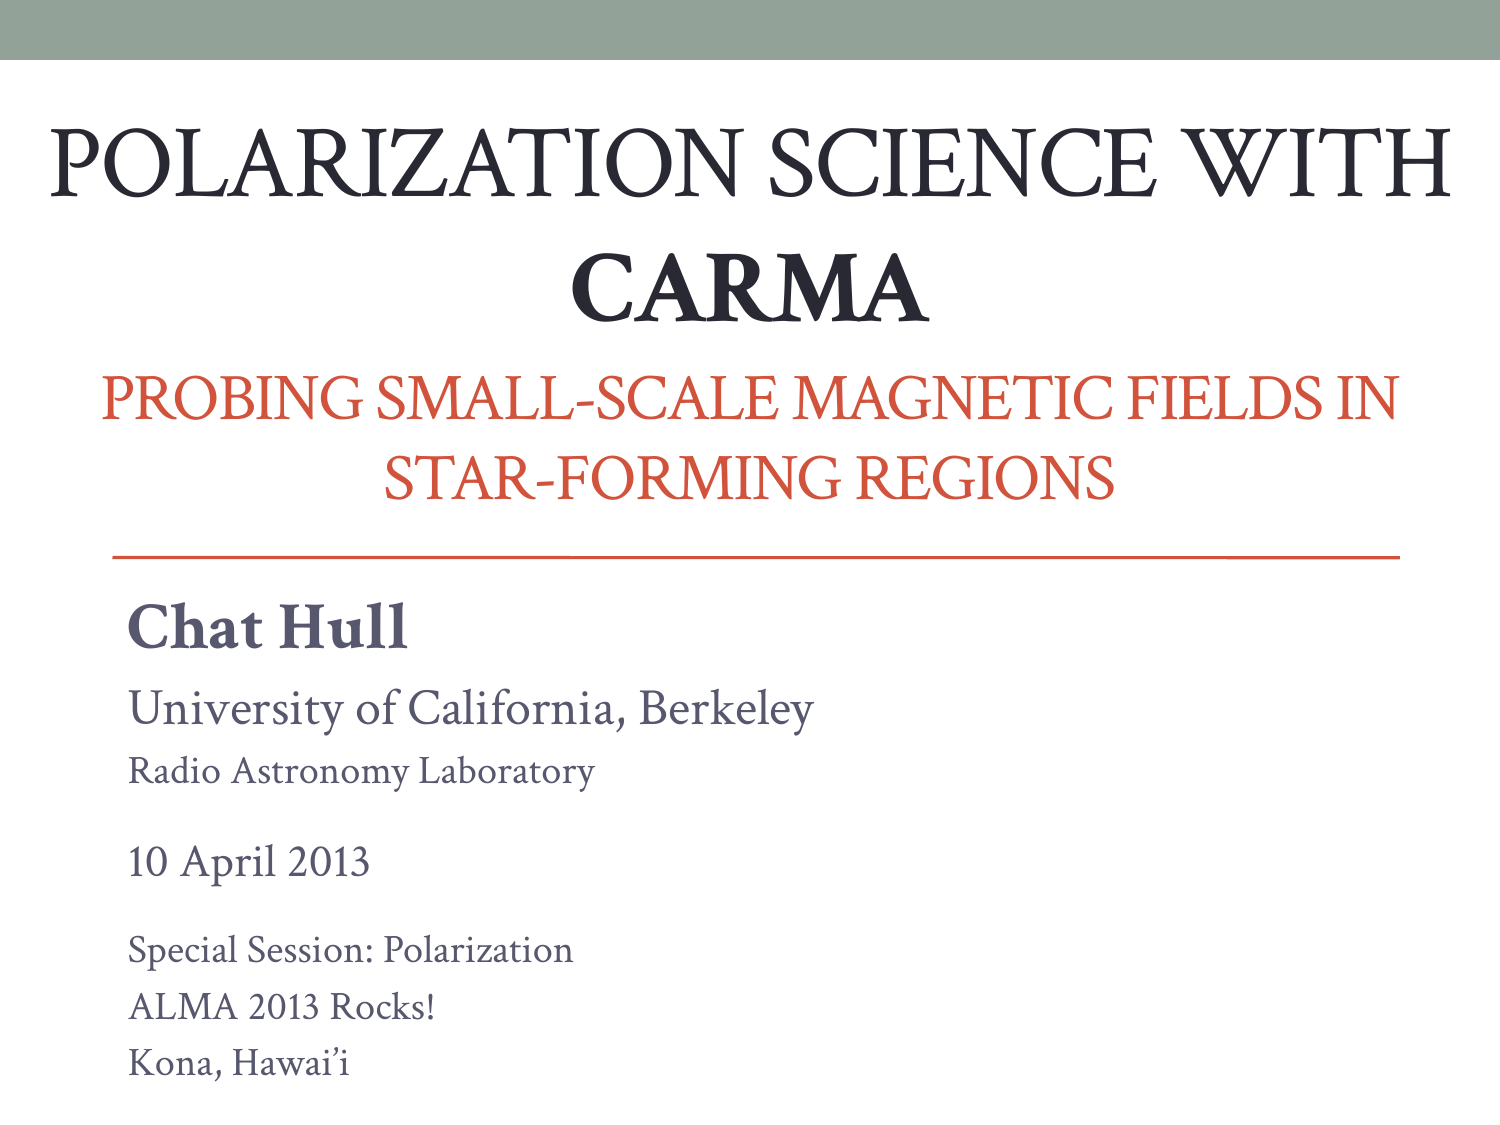

# Polarization science with Carma probing small-scale magnetic fields in star-forming regions
Chat Hull
University of California, Berkeley
Radio Astronomy Laboratory

10 April 2013

Special Session: Polarization
ALMA 2013 Rocks!
Kona, Hawai’i